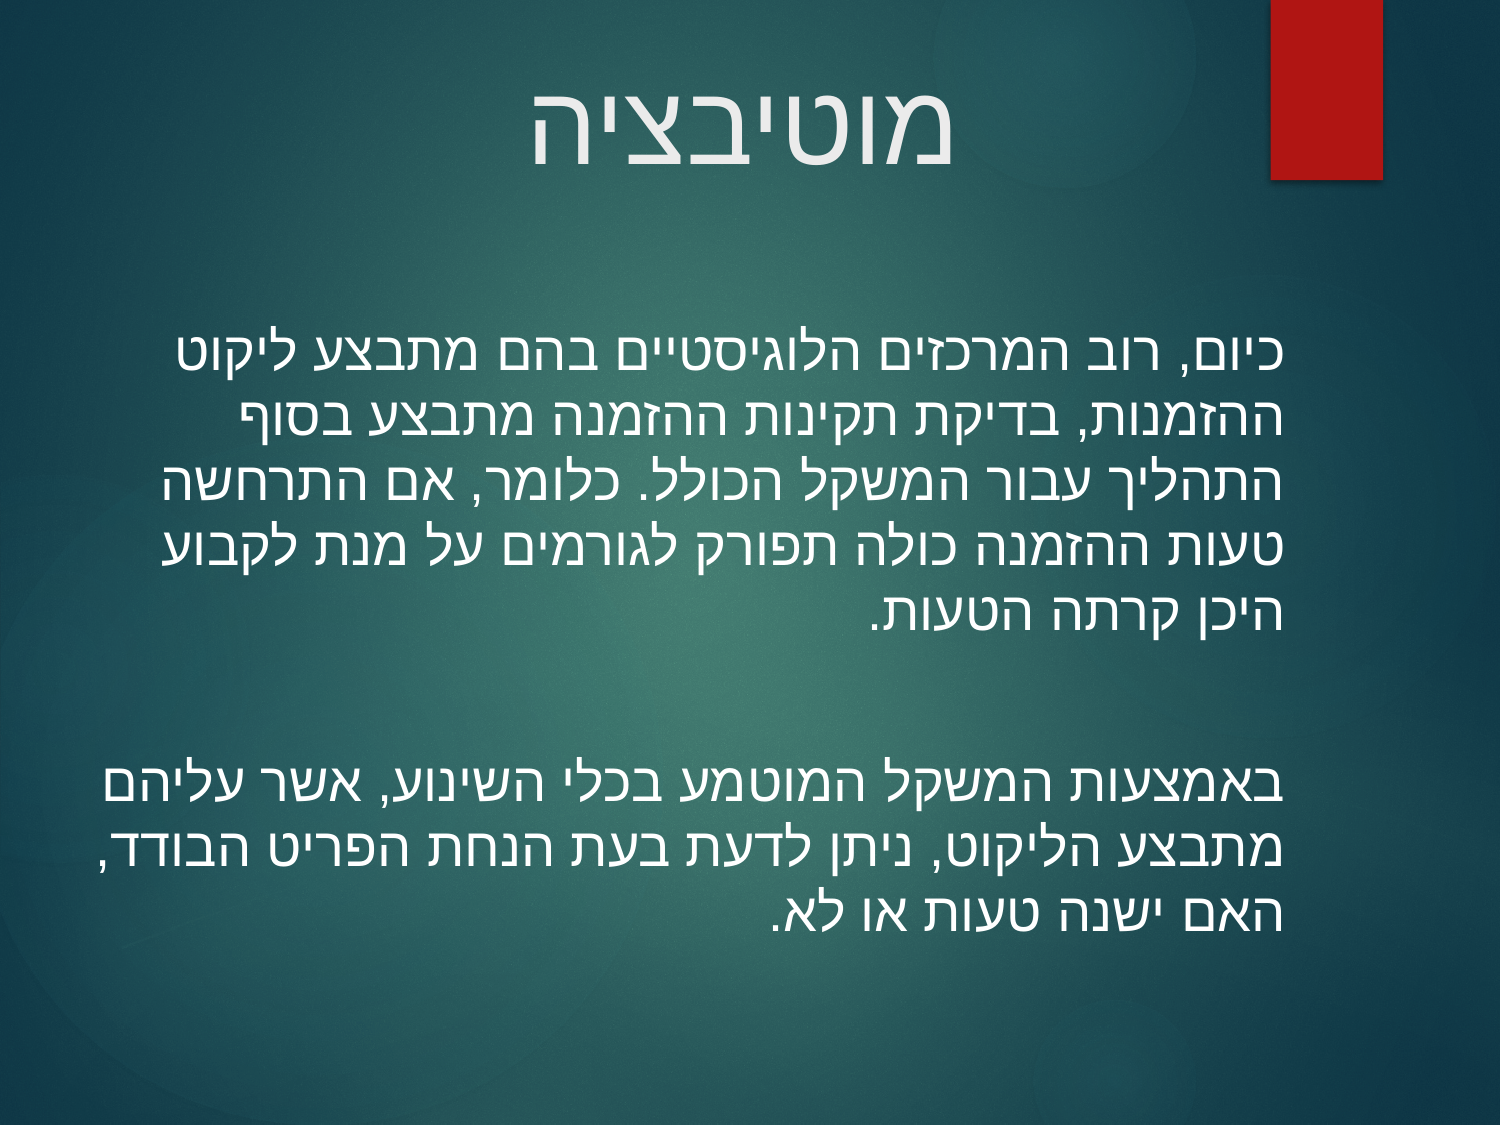

# מוטיבציה

כיום, רוב המרכזים הלוגיסטיים בהם מתבצע ליקוט ההזמנות, בדיקת תקינות ההזמנה מתבצע בסוף התהליך עבור המשקל הכולל. כלומר, אם התרחשה טעות ההזמנה כולה תפורק לגורמים על מנת לקבוע היכן קרתה הטעות.

באמצעות המשקל המוטמע בכלי השינוע, אשר עליהם מתבצע הליקוט, ניתן לדעת בעת הנחת הפריט הבודד, האם ישנה טעות או לא.